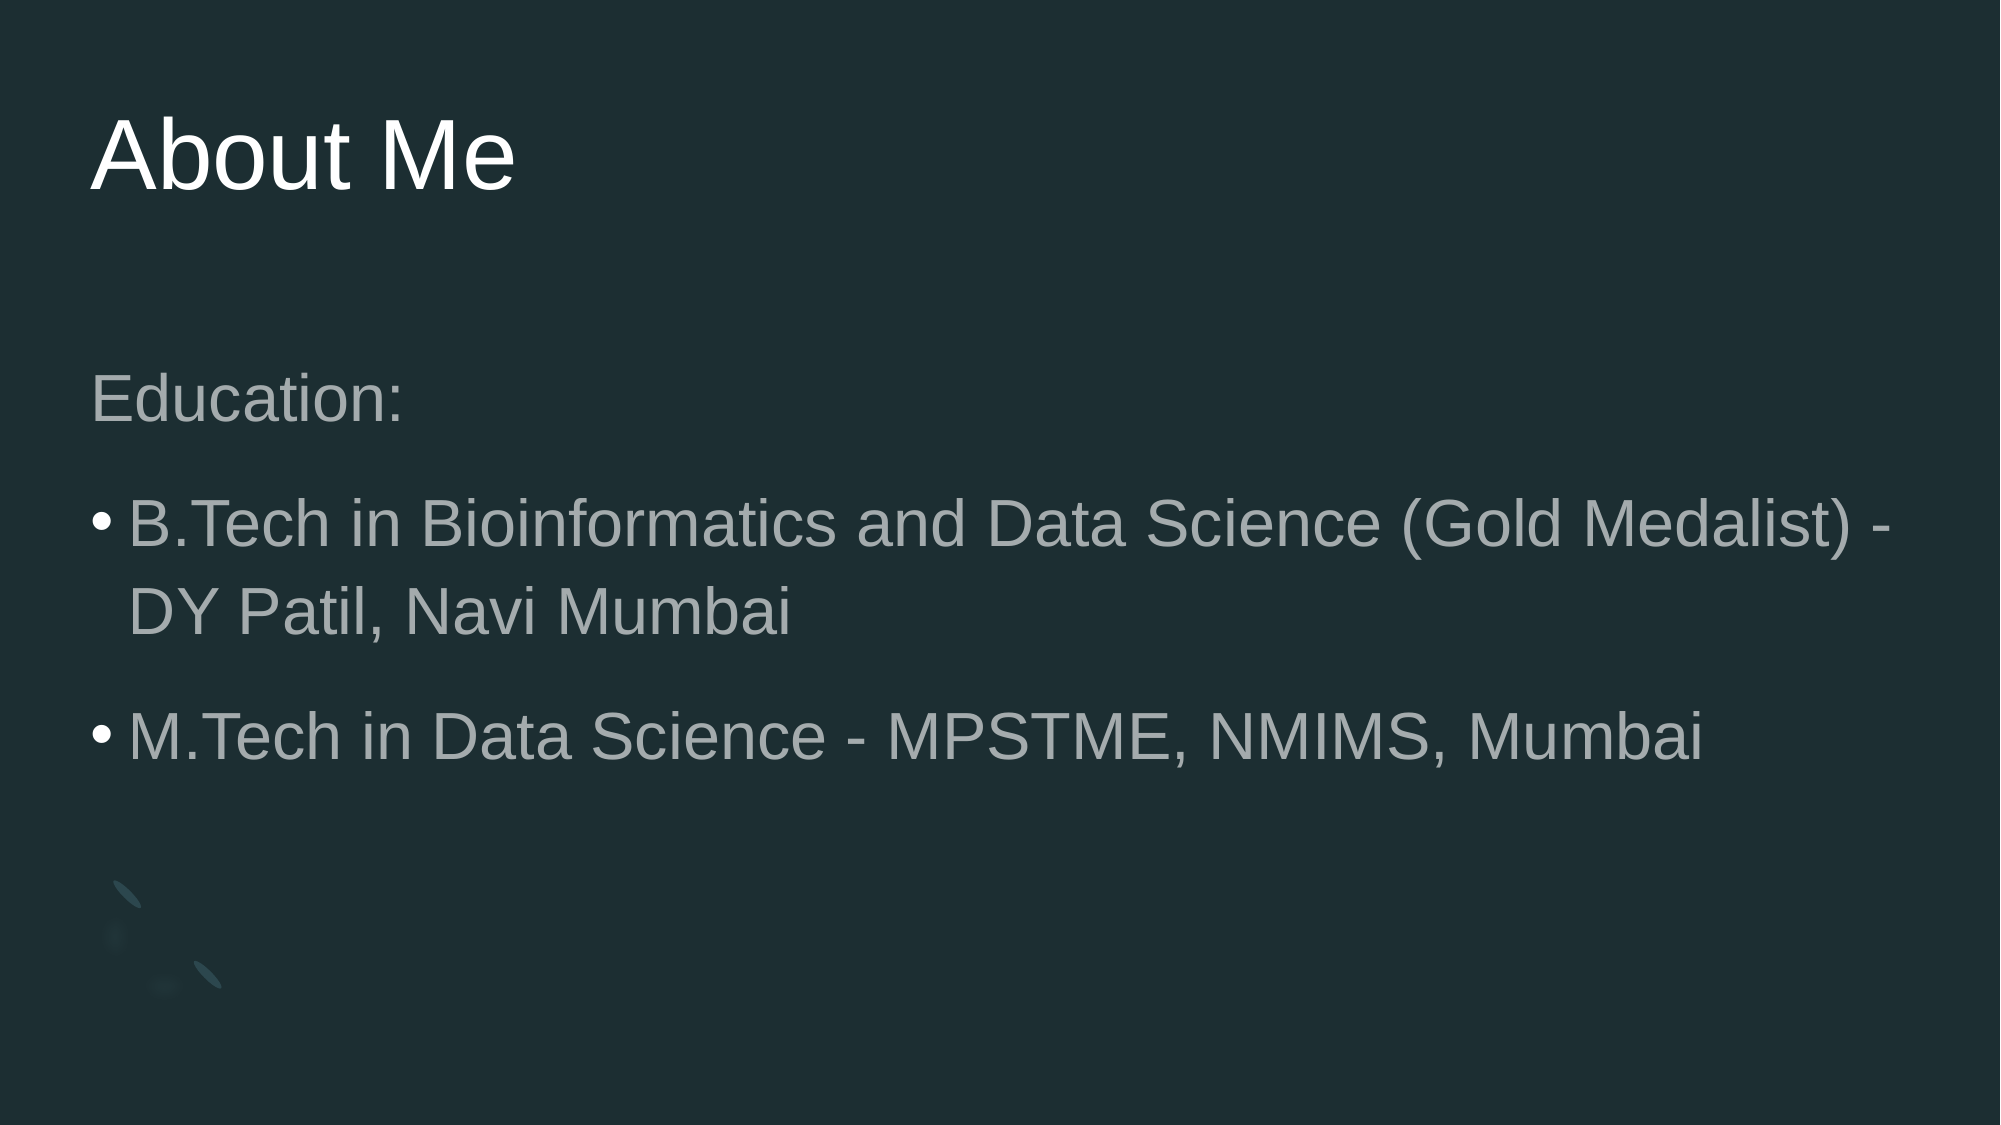

# About Me
Education:
B.Tech in Bioinformatics and Data Science (Gold Medalist) - DY Patil, Navi Mumbai
M.Tech in Data Science - MPSTME, NMIMS, Mumbai